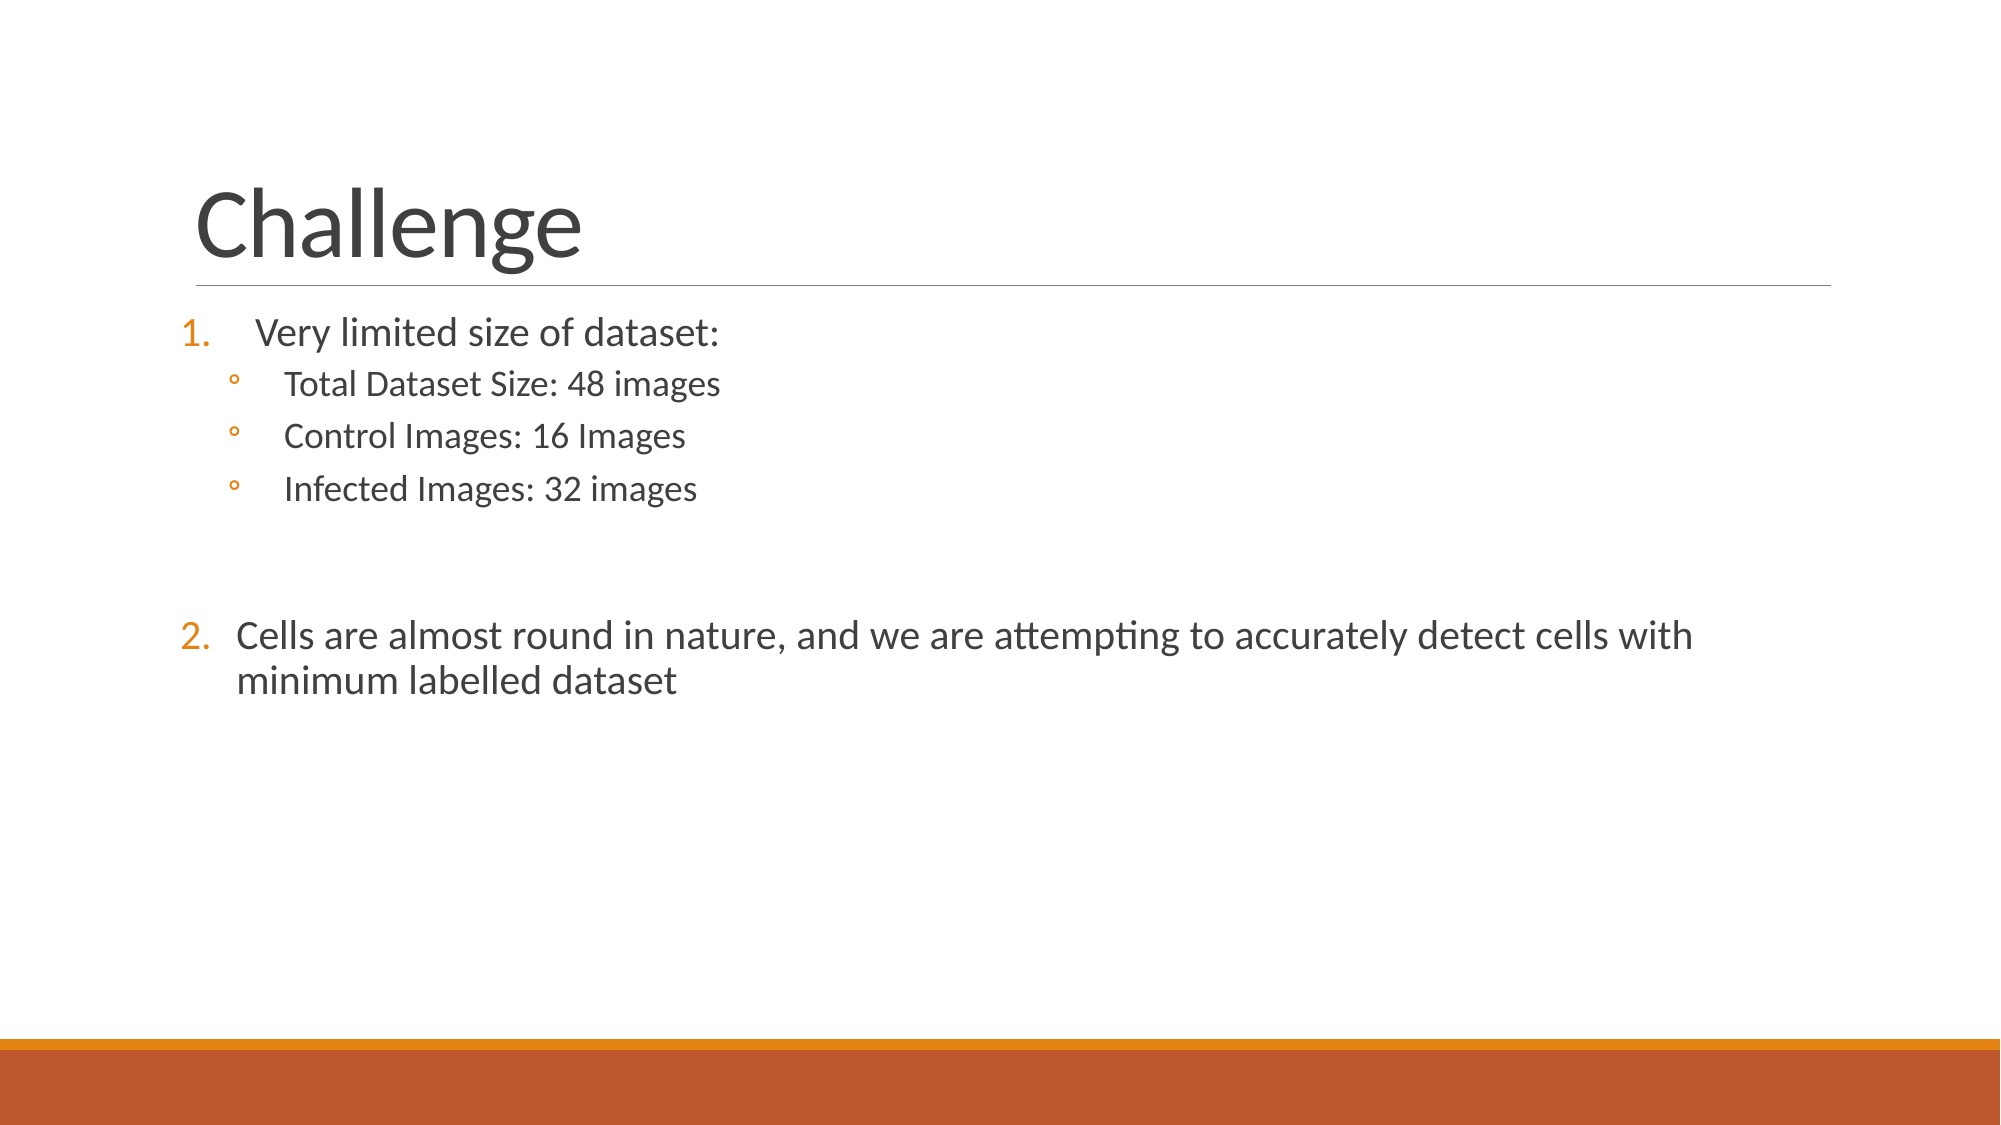

# Challenge
Very limited size of dataset:
Total Dataset Size: 48 images
Control Images: 16 Images
Infected Images: 32 images

Cells are almost round in nature, and we are attempting to accurately detect cells with minimum labelled dataset